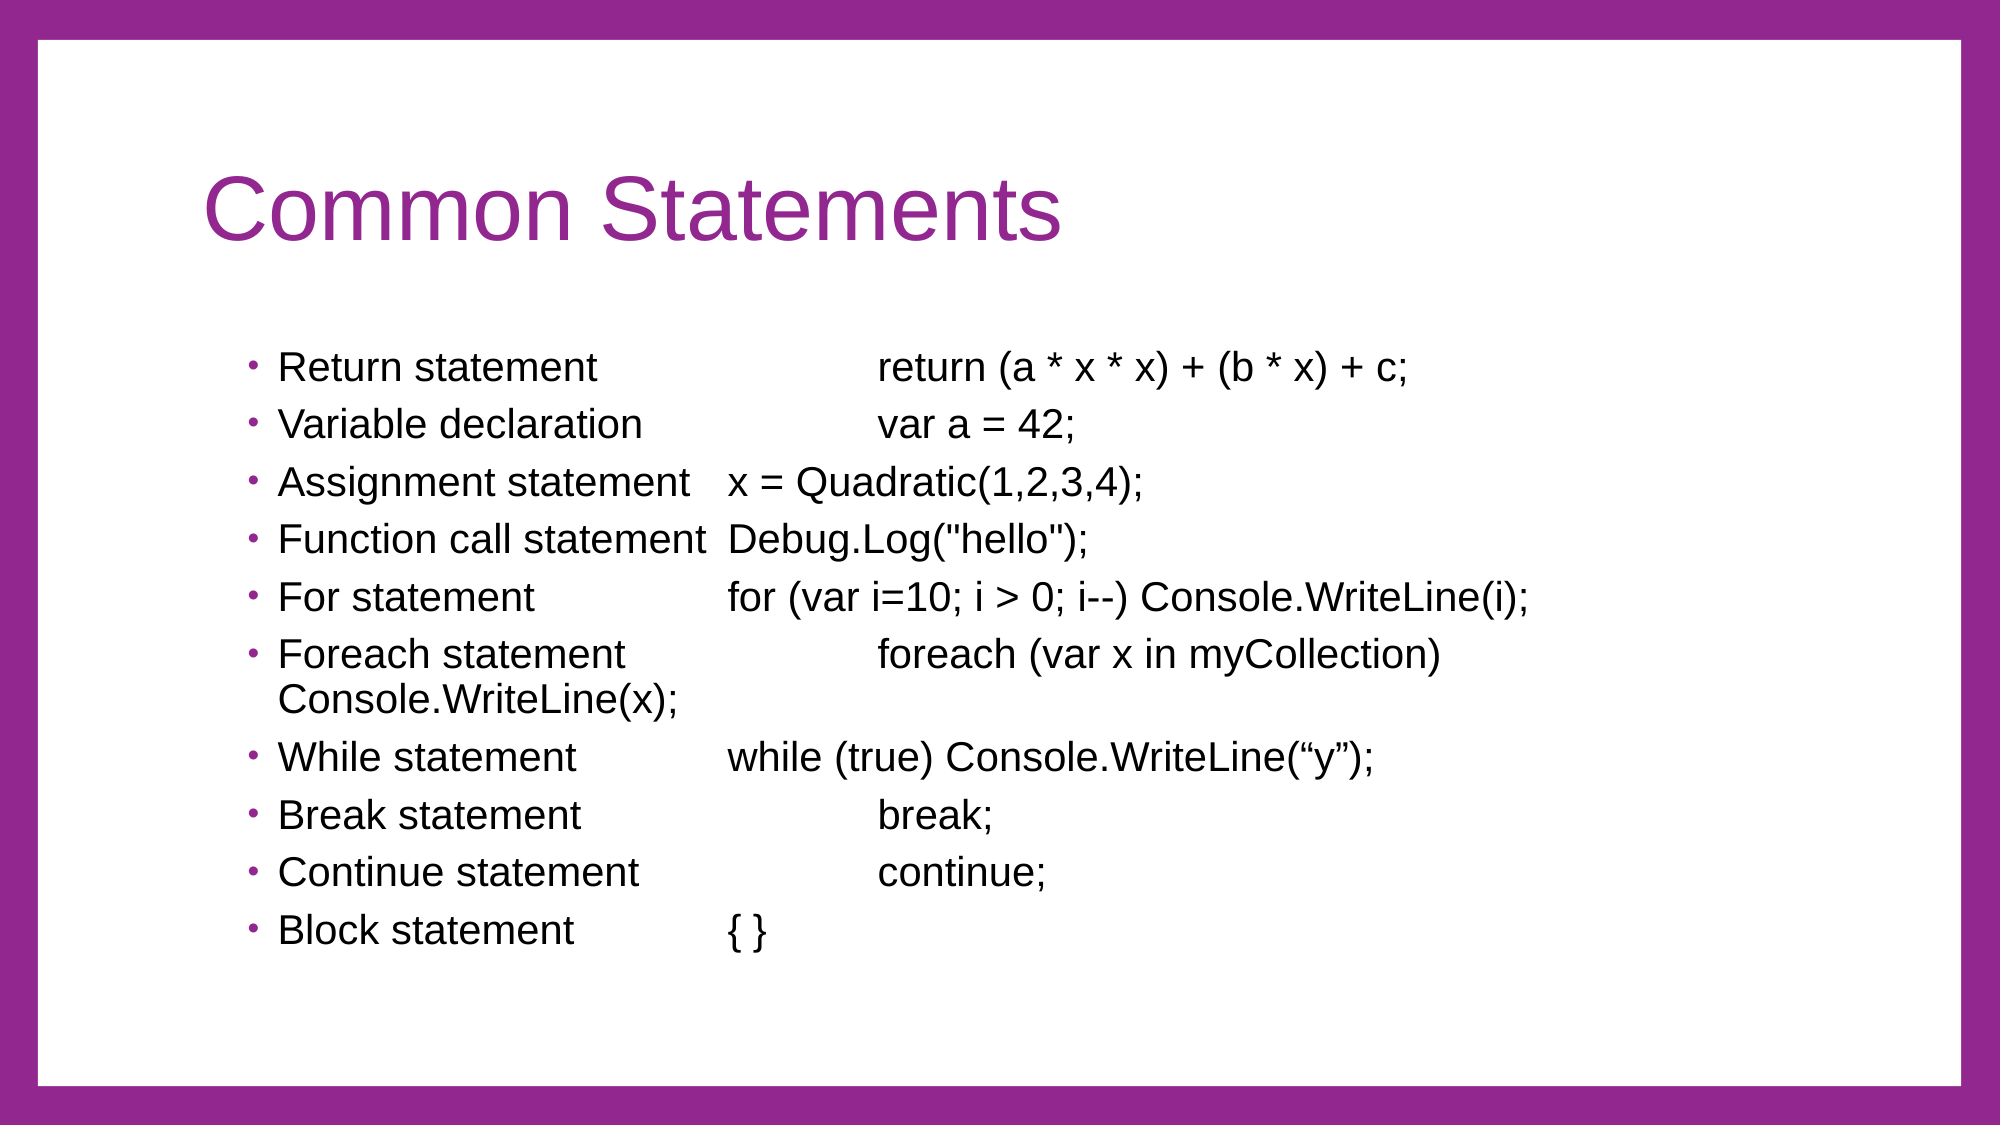

# Common Statements
Return statement 		return (a * x * x) + (b * x) + c;
Variable declaration 		var a = 42;
Assignment statement 	x = Quadratic(1,2,3,4);
Function call statement 	Debug.Log("hello");
For statement		for (var i=10; i > 0; i--) Console.WriteLine(i);
Foreach statement		foreach (var x in myCollection) Console.WriteLine(x);
While statement		while (true) Console.WriteLine(“y”);
Break statement		break;
Continue statement		continue;
Block statement		{ }